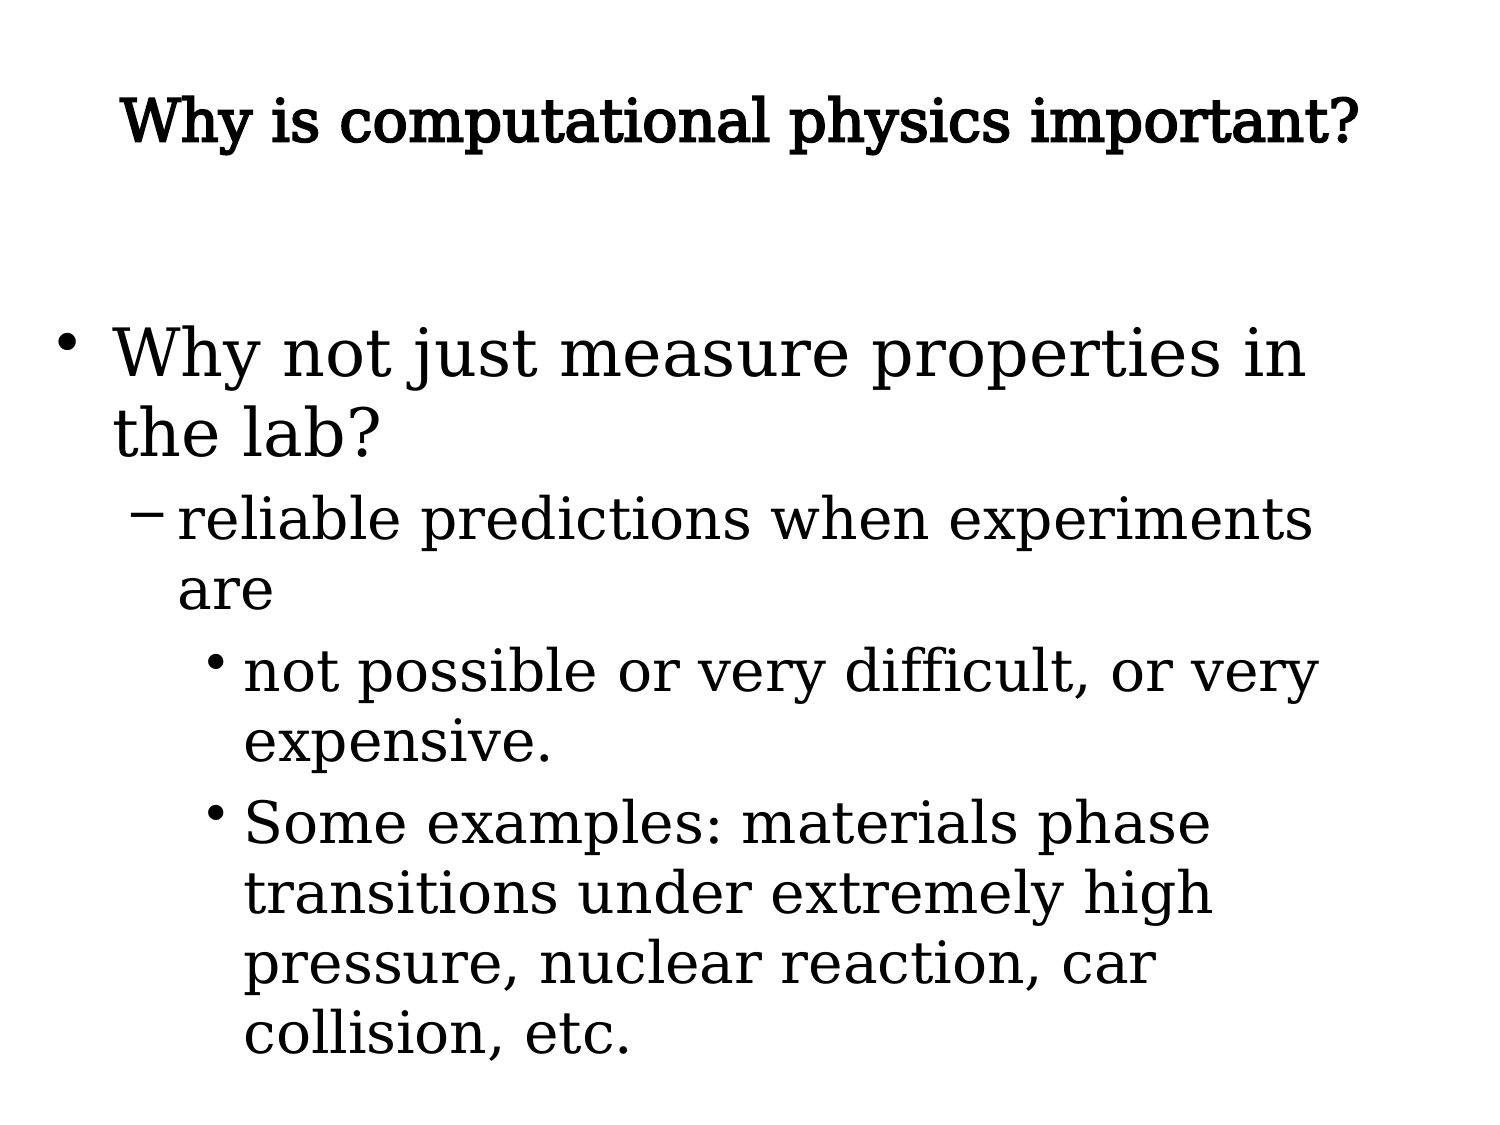

Why is computational physics important?
Why not just measure properties in the lab?
reliable predictions when experiments are
not possible or very difficult, or very expensive.
Some examples: materials phase transitions under extremely high pressure, nuclear reaction, car collision, etc.